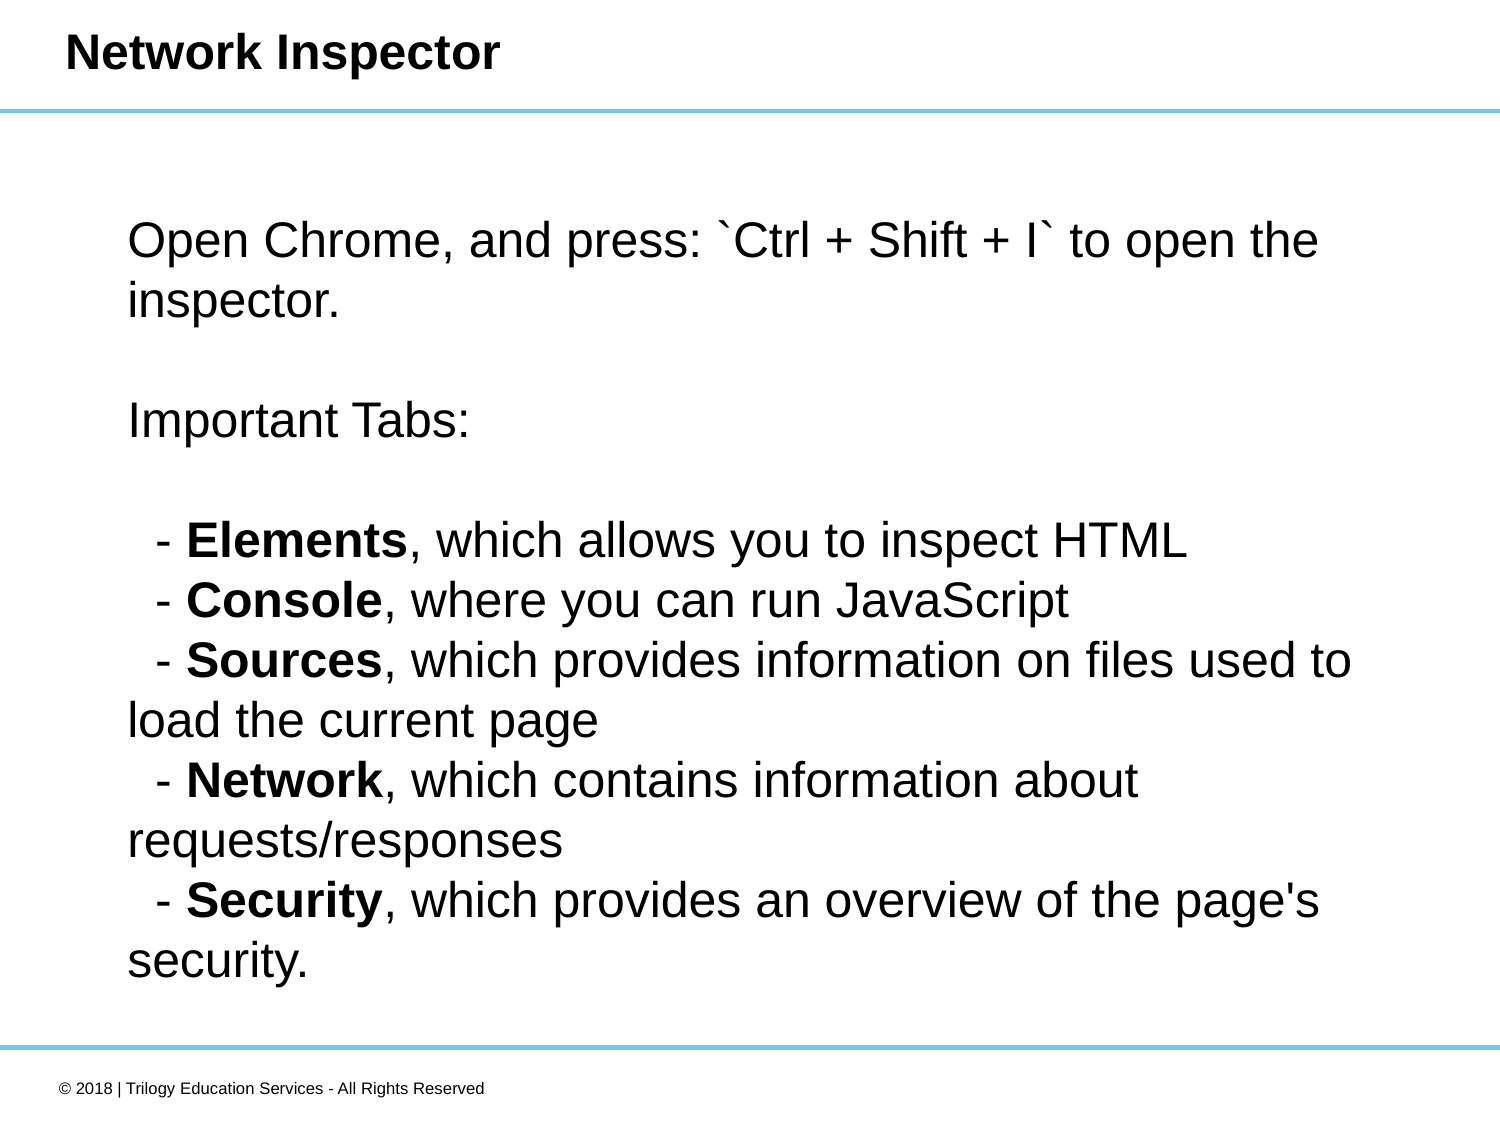

# Network Inspector
Open Chrome, and press: `Ctrl + Shift + I` to open the inspector.

Important Tabs:
  - Elements, which allows you to inspect HTML
  - Console, where you can run JavaScript
  - Sources, which provides information on files used to load the current page
  - Network, which contains information about requests/responses
  - Security, which provides an overview of the page's security.